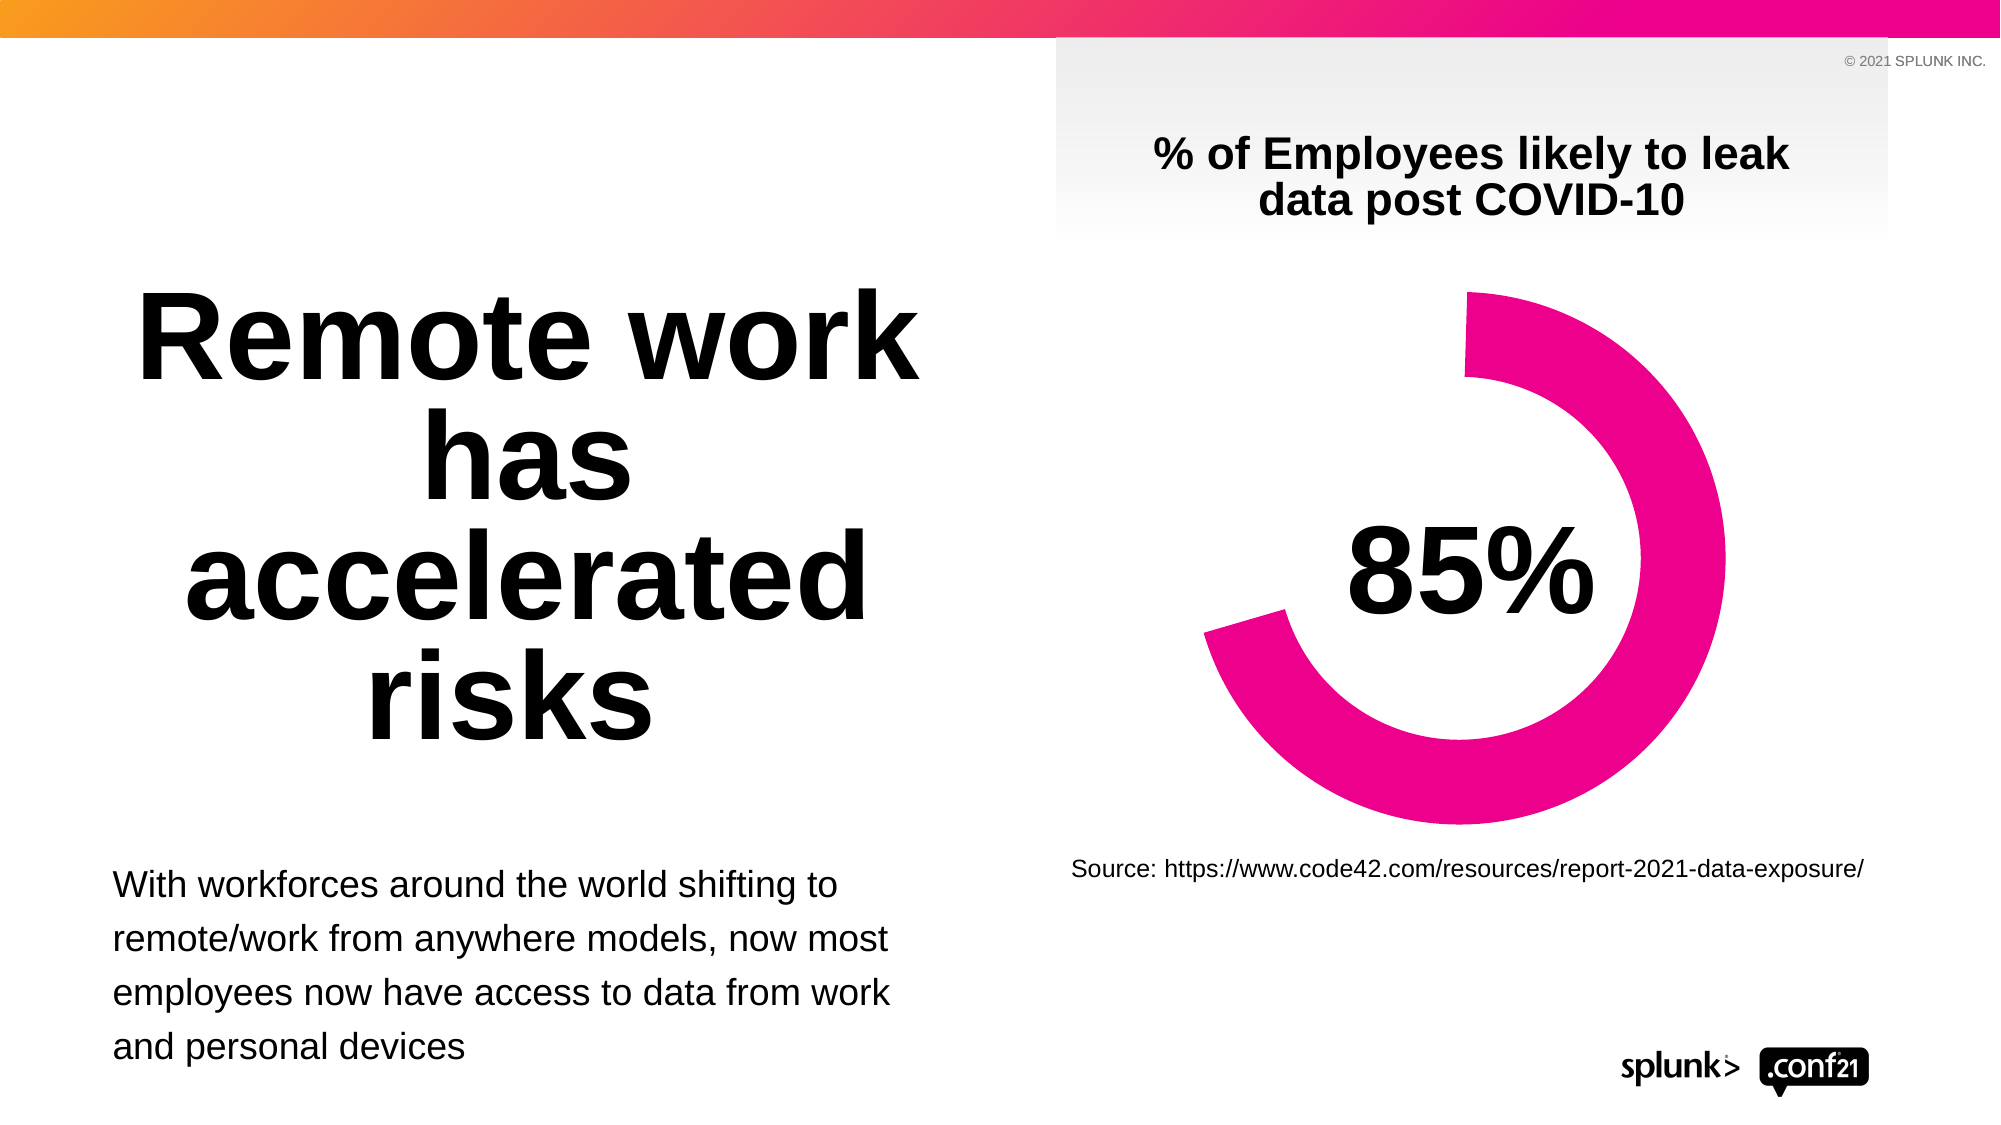

% of Employees likely to leak data post COVID-10

Remote work has accelerated risks
With workforces around the world shifting to remote/work from anywhere models, now most employees now have access to data from work and personal devices

85%
Source: https://www.code42.com/resources/report-2021-data-exposure/